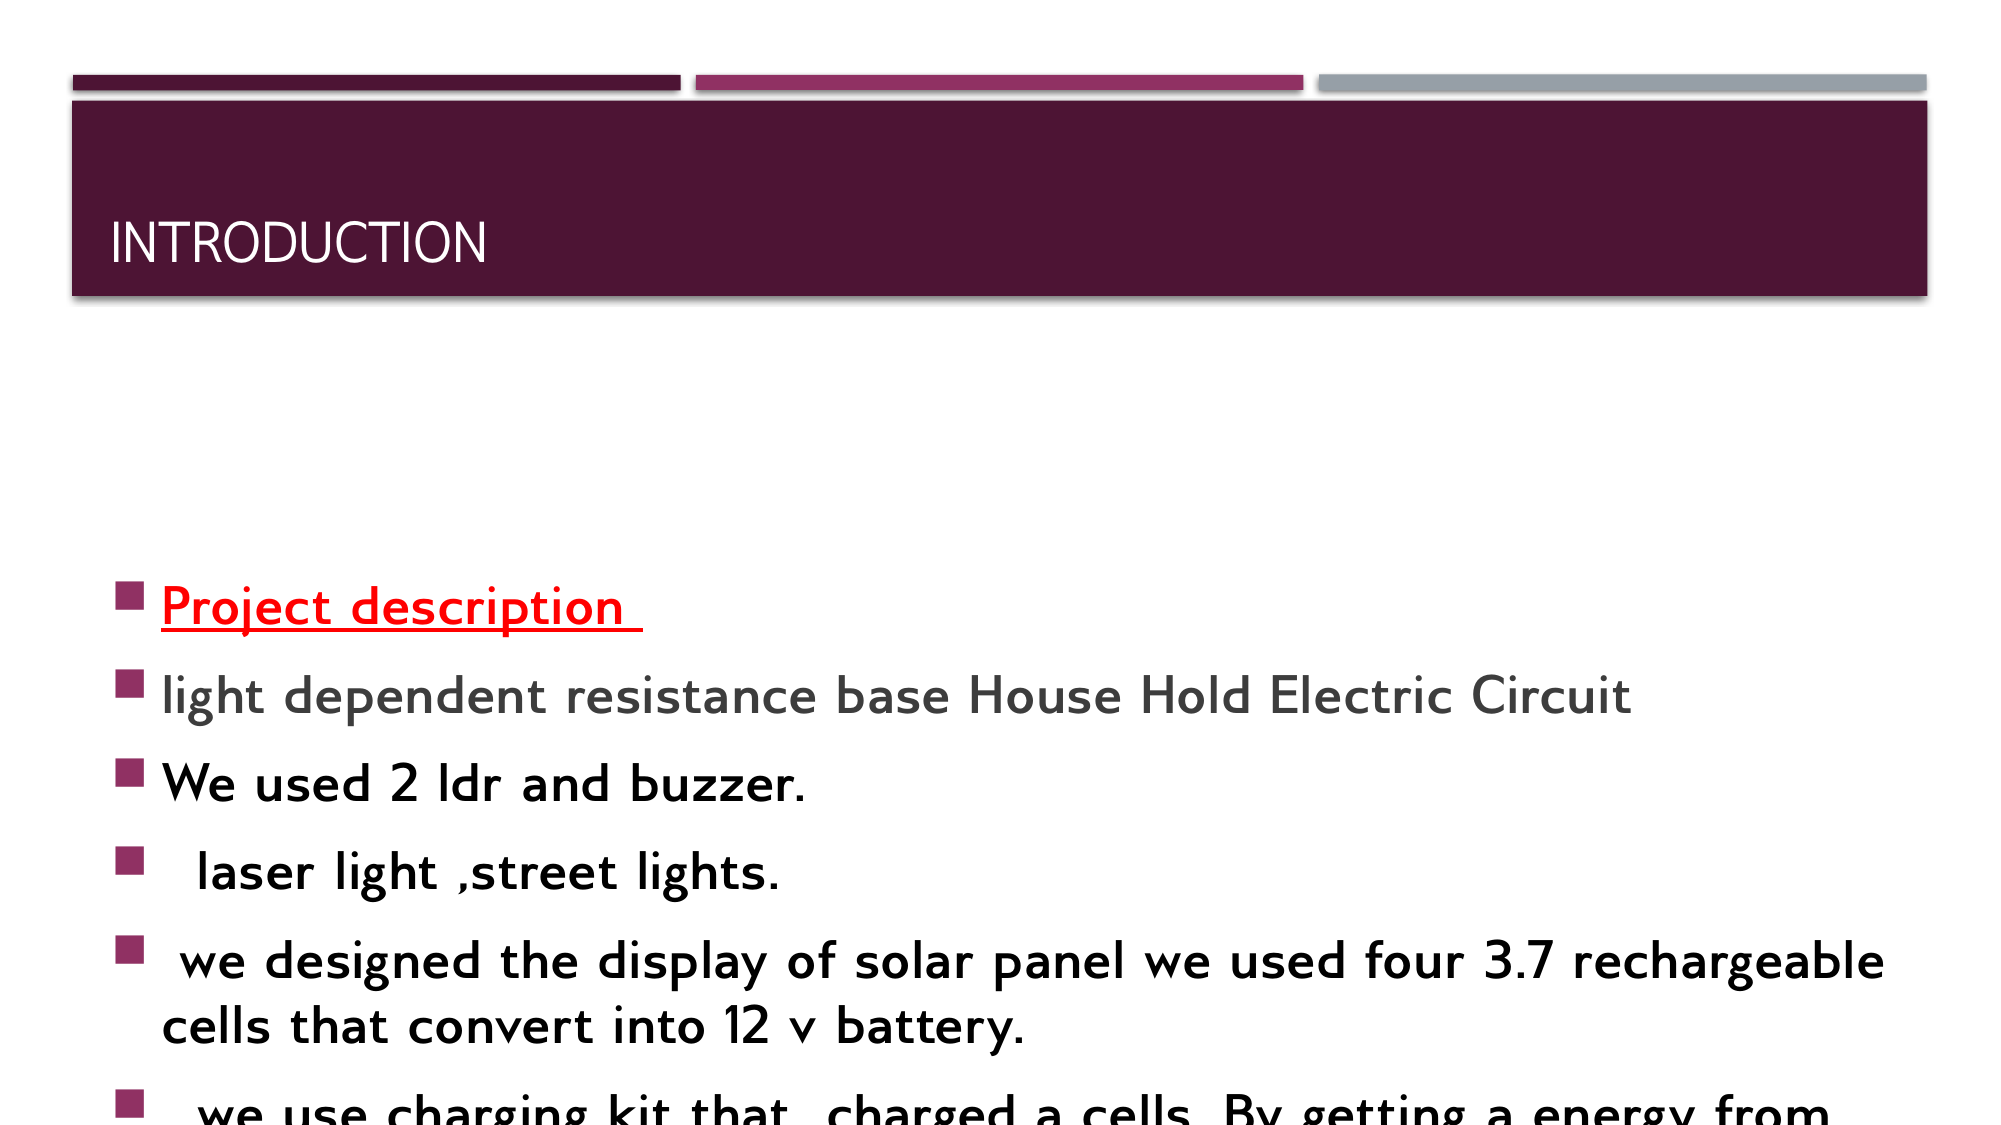

# INTRODUCTION
Project description
light dependent resistance base House Hold Electric Circuit
We used 2 ldr and buzzer.
  laser light ,street lights.
 we designed the display of solar panel we used four 3.7 rechargeable cells that convert into 12 v battery.
  we use charging kit that  charged a cells. By getting a energy from solar panel and also by using 3.5mm  jack usb pot.